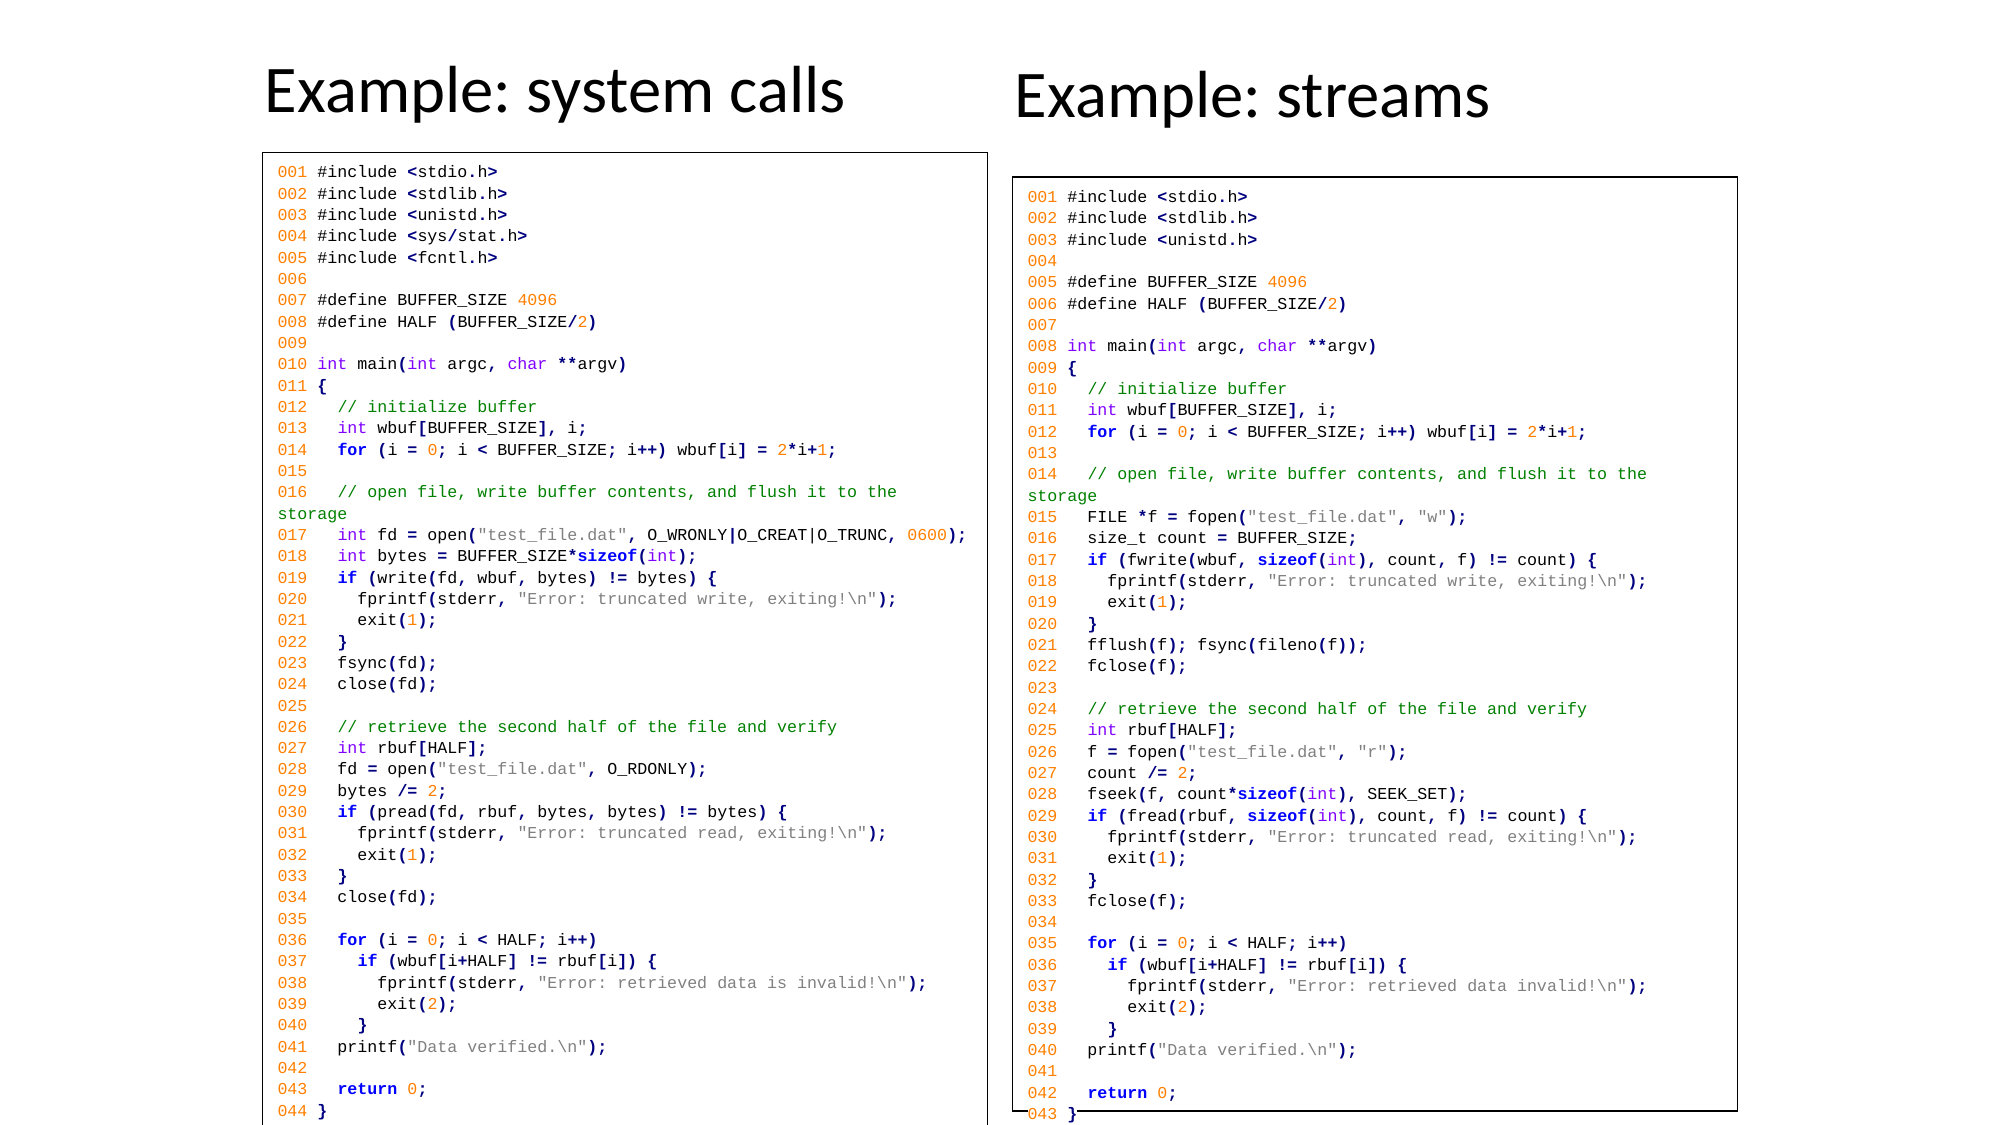

# Example: system calls
Example: streams
001 #include <stdio.h>
002 #include <stdlib.h>
003 #include <unistd.h>
004 #include <sys/stat.h>
005 #include <fcntl.h>
006
007 #define BUFFER_SIZE 4096
008 #define HALF (BUFFER_SIZE/2)
009
010 int main(int argc, char **argv)
011 {
012   // initialize buffer
013   int wbuf[BUFFER_SIZE], i;
014   for (i = 0; i < BUFFER_SIZE; i++) wbuf[i] = 2*i+1;
015
016   // open file, write buffer contents, and flush it to the storage
017   int fd = open("test_file.dat", O_WRONLY|O_CREAT|O_TRUNC, 0600);
018   int bytes = BUFFER_SIZE*sizeof(int);
019   if (write(fd, wbuf, bytes) != bytes) {
020     fprintf(stderr, "Error: truncated write, exiting!\n");
021     exit(1);
022   }
023   fsync(fd);
024   close(fd);
025
026   // retrieve the second half of the file and verify
027   int rbuf[HALF];
028   fd = open("test_file.dat", O_RDONLY);
029   bytes /= 2;
030   if (pread(fd, rbuf, bytes, bytes) != bytes) {
031     fprintf(stderr, "Error: truncated read, exiting!\n");
032     exit(1);
033   }
034   close(fd);
035
036   for (i = 0; i < HALF; i++)
037     if (wbuf[i+HALF] != rbuf[i]) {
038       fprintf(stderr, "Error: retrieved data is invalid!\n");
039       exit(2);
040     }
041   printf("Data verified.\n");
042
043   return 0;
044 }
001 #include <stdio.h>
002 #include <stdlib.h>
003 #include <unistd.h>
004
005 #define BUFFER_SIZE 4096
006 #define HALF (BUFFER_SIZE/2)
007
008 int main(int argc, char **argv)
009 {
010   // initialize buffer
011   int wbuf[BUFFER_SIZE], i;
012   for (i = 0; i < BUFFER_SIZE; i++) wbuf[i] = 2*i+1;
013
014   // open file, write buffer contents, and flush it to the storage
015   FILE *f = fopen("test_file.dat", "w");
016   size_t count = BUFFER_SIZE;
017   if (fwrite(wbuf, sizeof(int), count, f) != count) {
018     fprintf(stderr, "Error: truncated write, exiting!\n");
019     exit(1);
020   }
021   fflush(f); fsync(fileno(f));
022   fclose(f);
023
024   // retrieve the second half of the file and verify
025   int rbuf[HALF];
026   f = fopen("test_file.dat", "r");
027   count /= 2;
028   fseek(f, count*sizeof(int), SEEK_SET);
029   if (fread(rbuf, sizeof(int), count, f) != count) {
030     fprintf(stderr, "Error: truncated read, exiting!\n");
031     exit(1);
032   }
033   fclose(f);
034
035   for (i = 0; i < HALF; i++)
036     if (wbuf[i+HALF] != rbuf[i]) {
037       fprintf(stderr, "Error: retrieved data invalid!\n");
038       exit(2);
039     }
040   printf("Data verified.\n");
041
042   return 0;
043 }